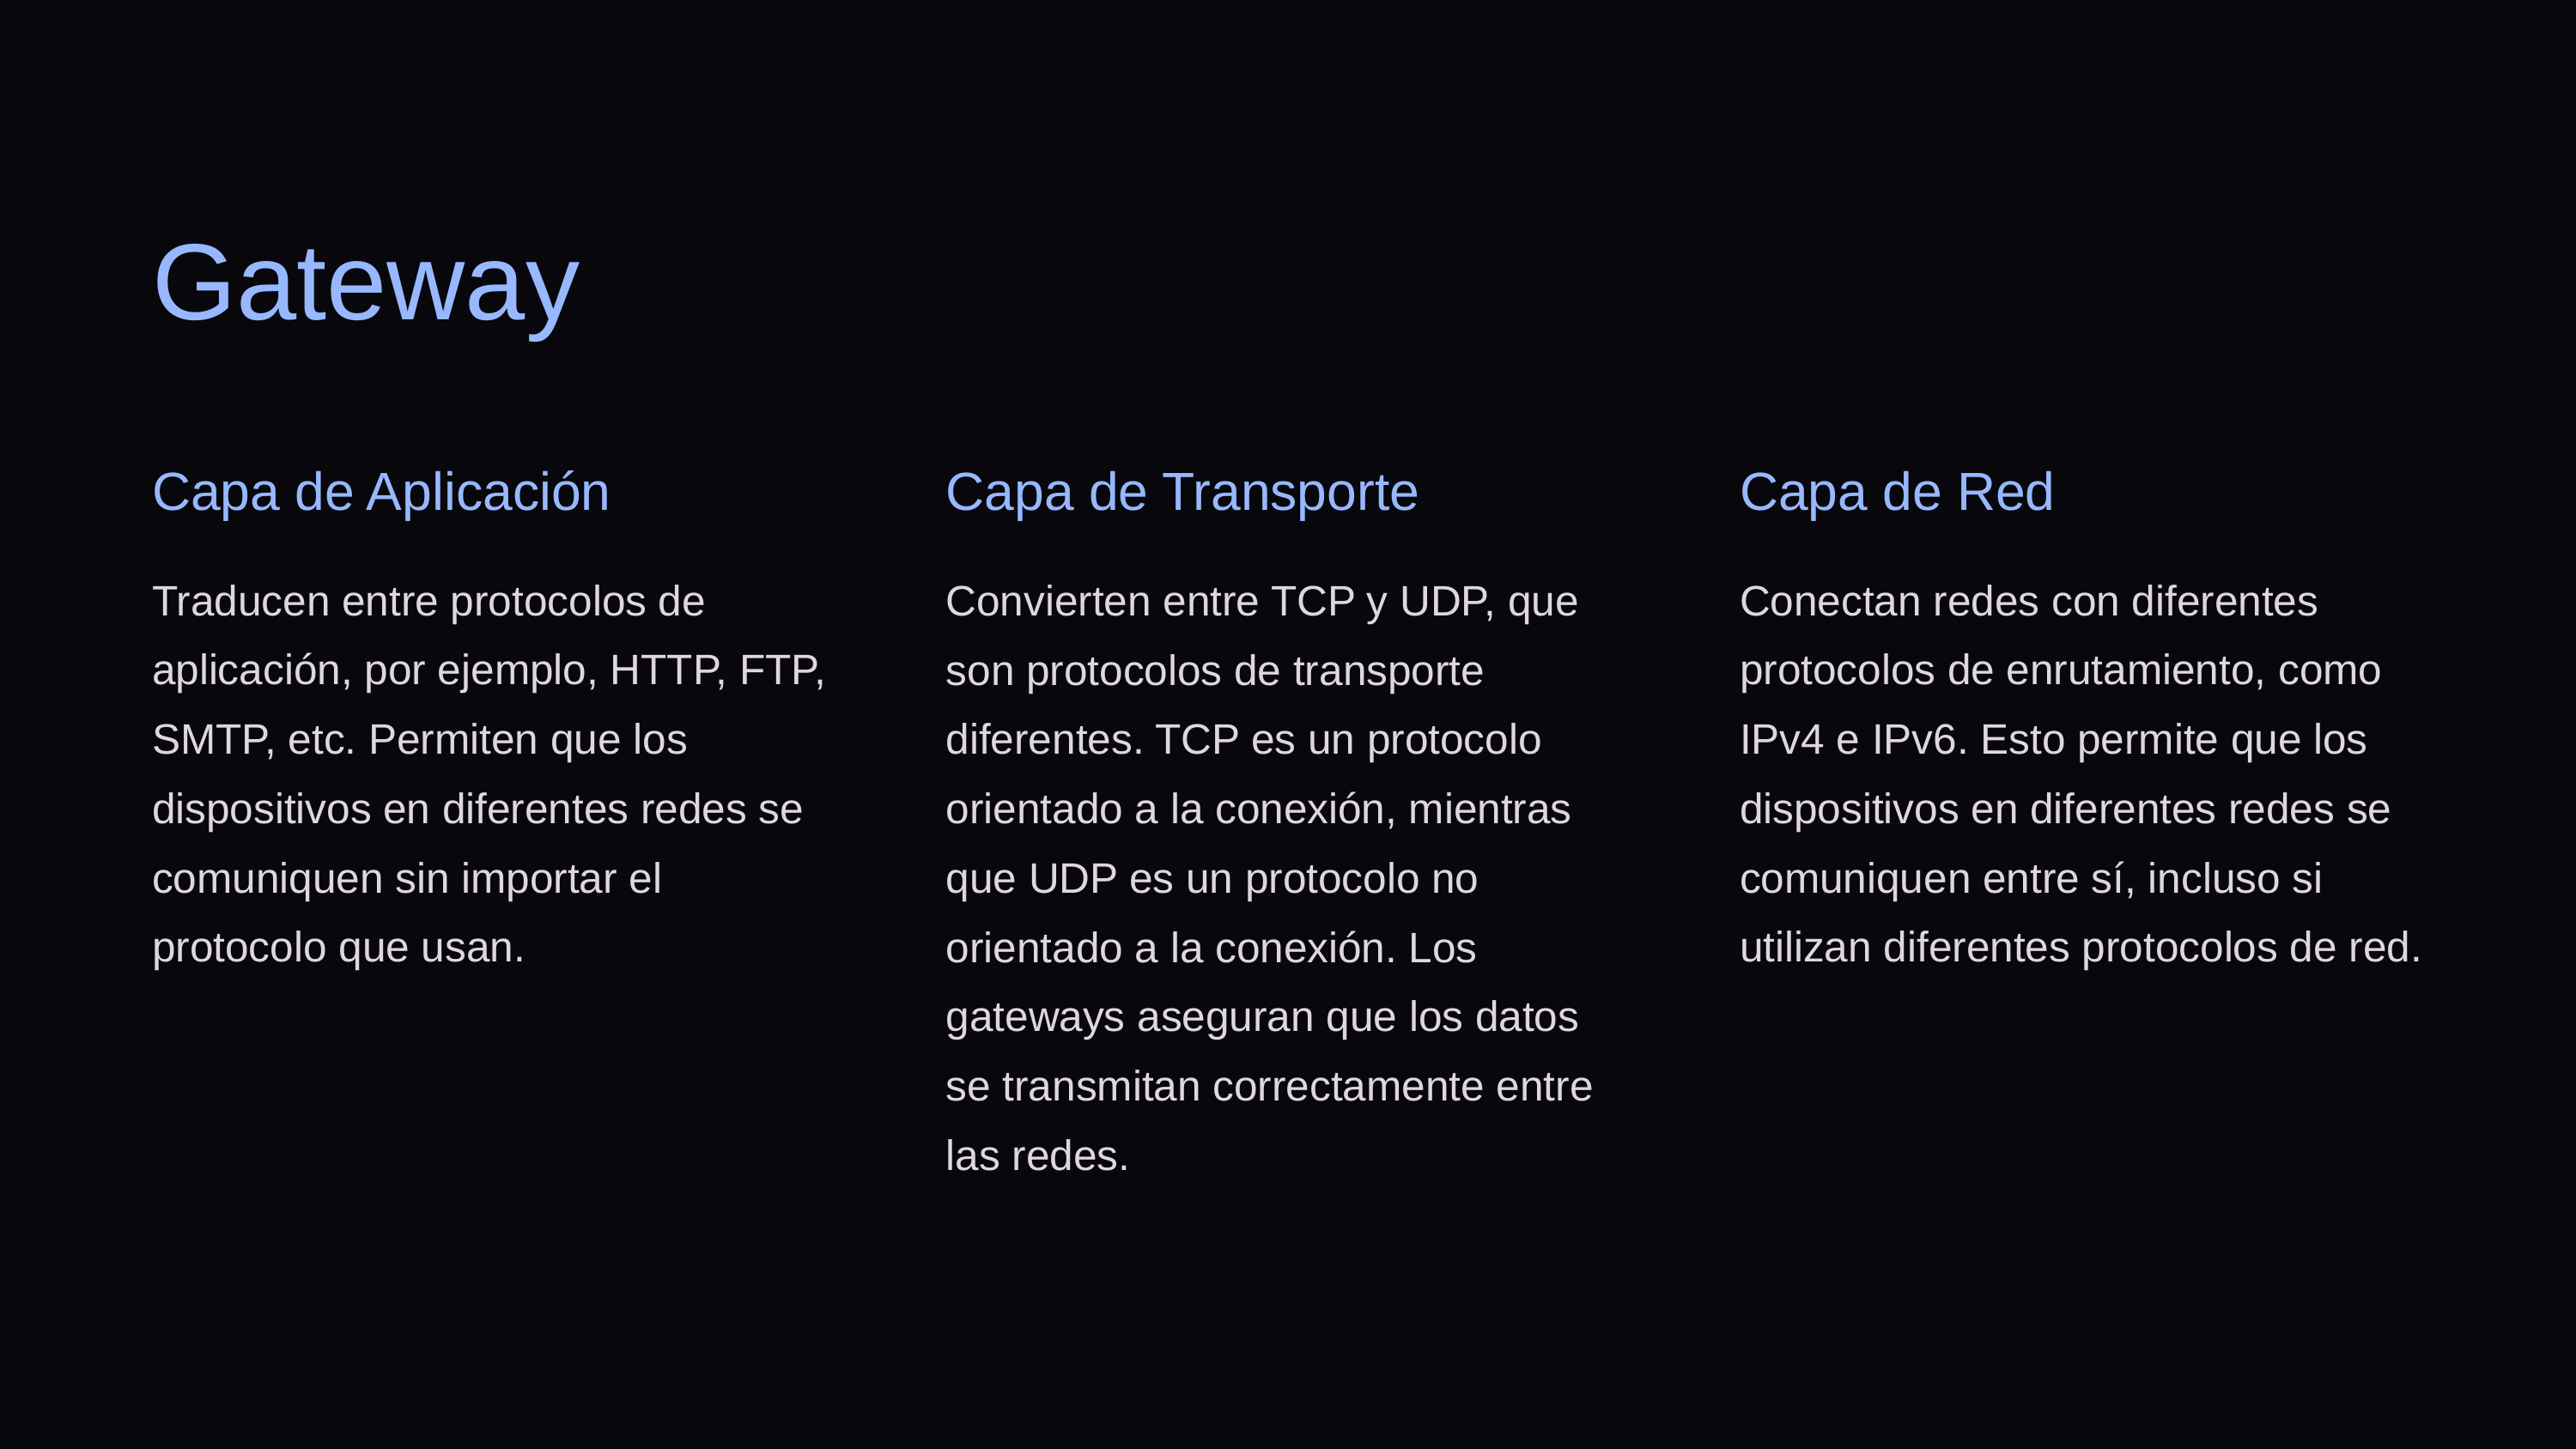

Gateway
Capa de Aplicación
Capa de Transporte
Capa de Red
Traducen entre protocolos de aplicación, por ejemplo, HTTP, FTP, SMTP, etc. Permiten que los dispositivos en diferentes redes se comuniquen sin importar el protocolo que usan.
Convierten entre TCP y UDP, que son protocolos de transporte diferentes. TCP es un protocolo orientado a la conexión, mientras que UDP es un protocolo no orientado a la conexión. Los gateways aseguran que los datos se transmitan correctamente entre las redes.
Conectan redes con diferentes protocolos de enrutamiento, como IPv4 e IPv6. Esto permite que los dispositivos en diferentes redes se comuniquen entre sí, incluso si utilizan diferentes protocolos de red.